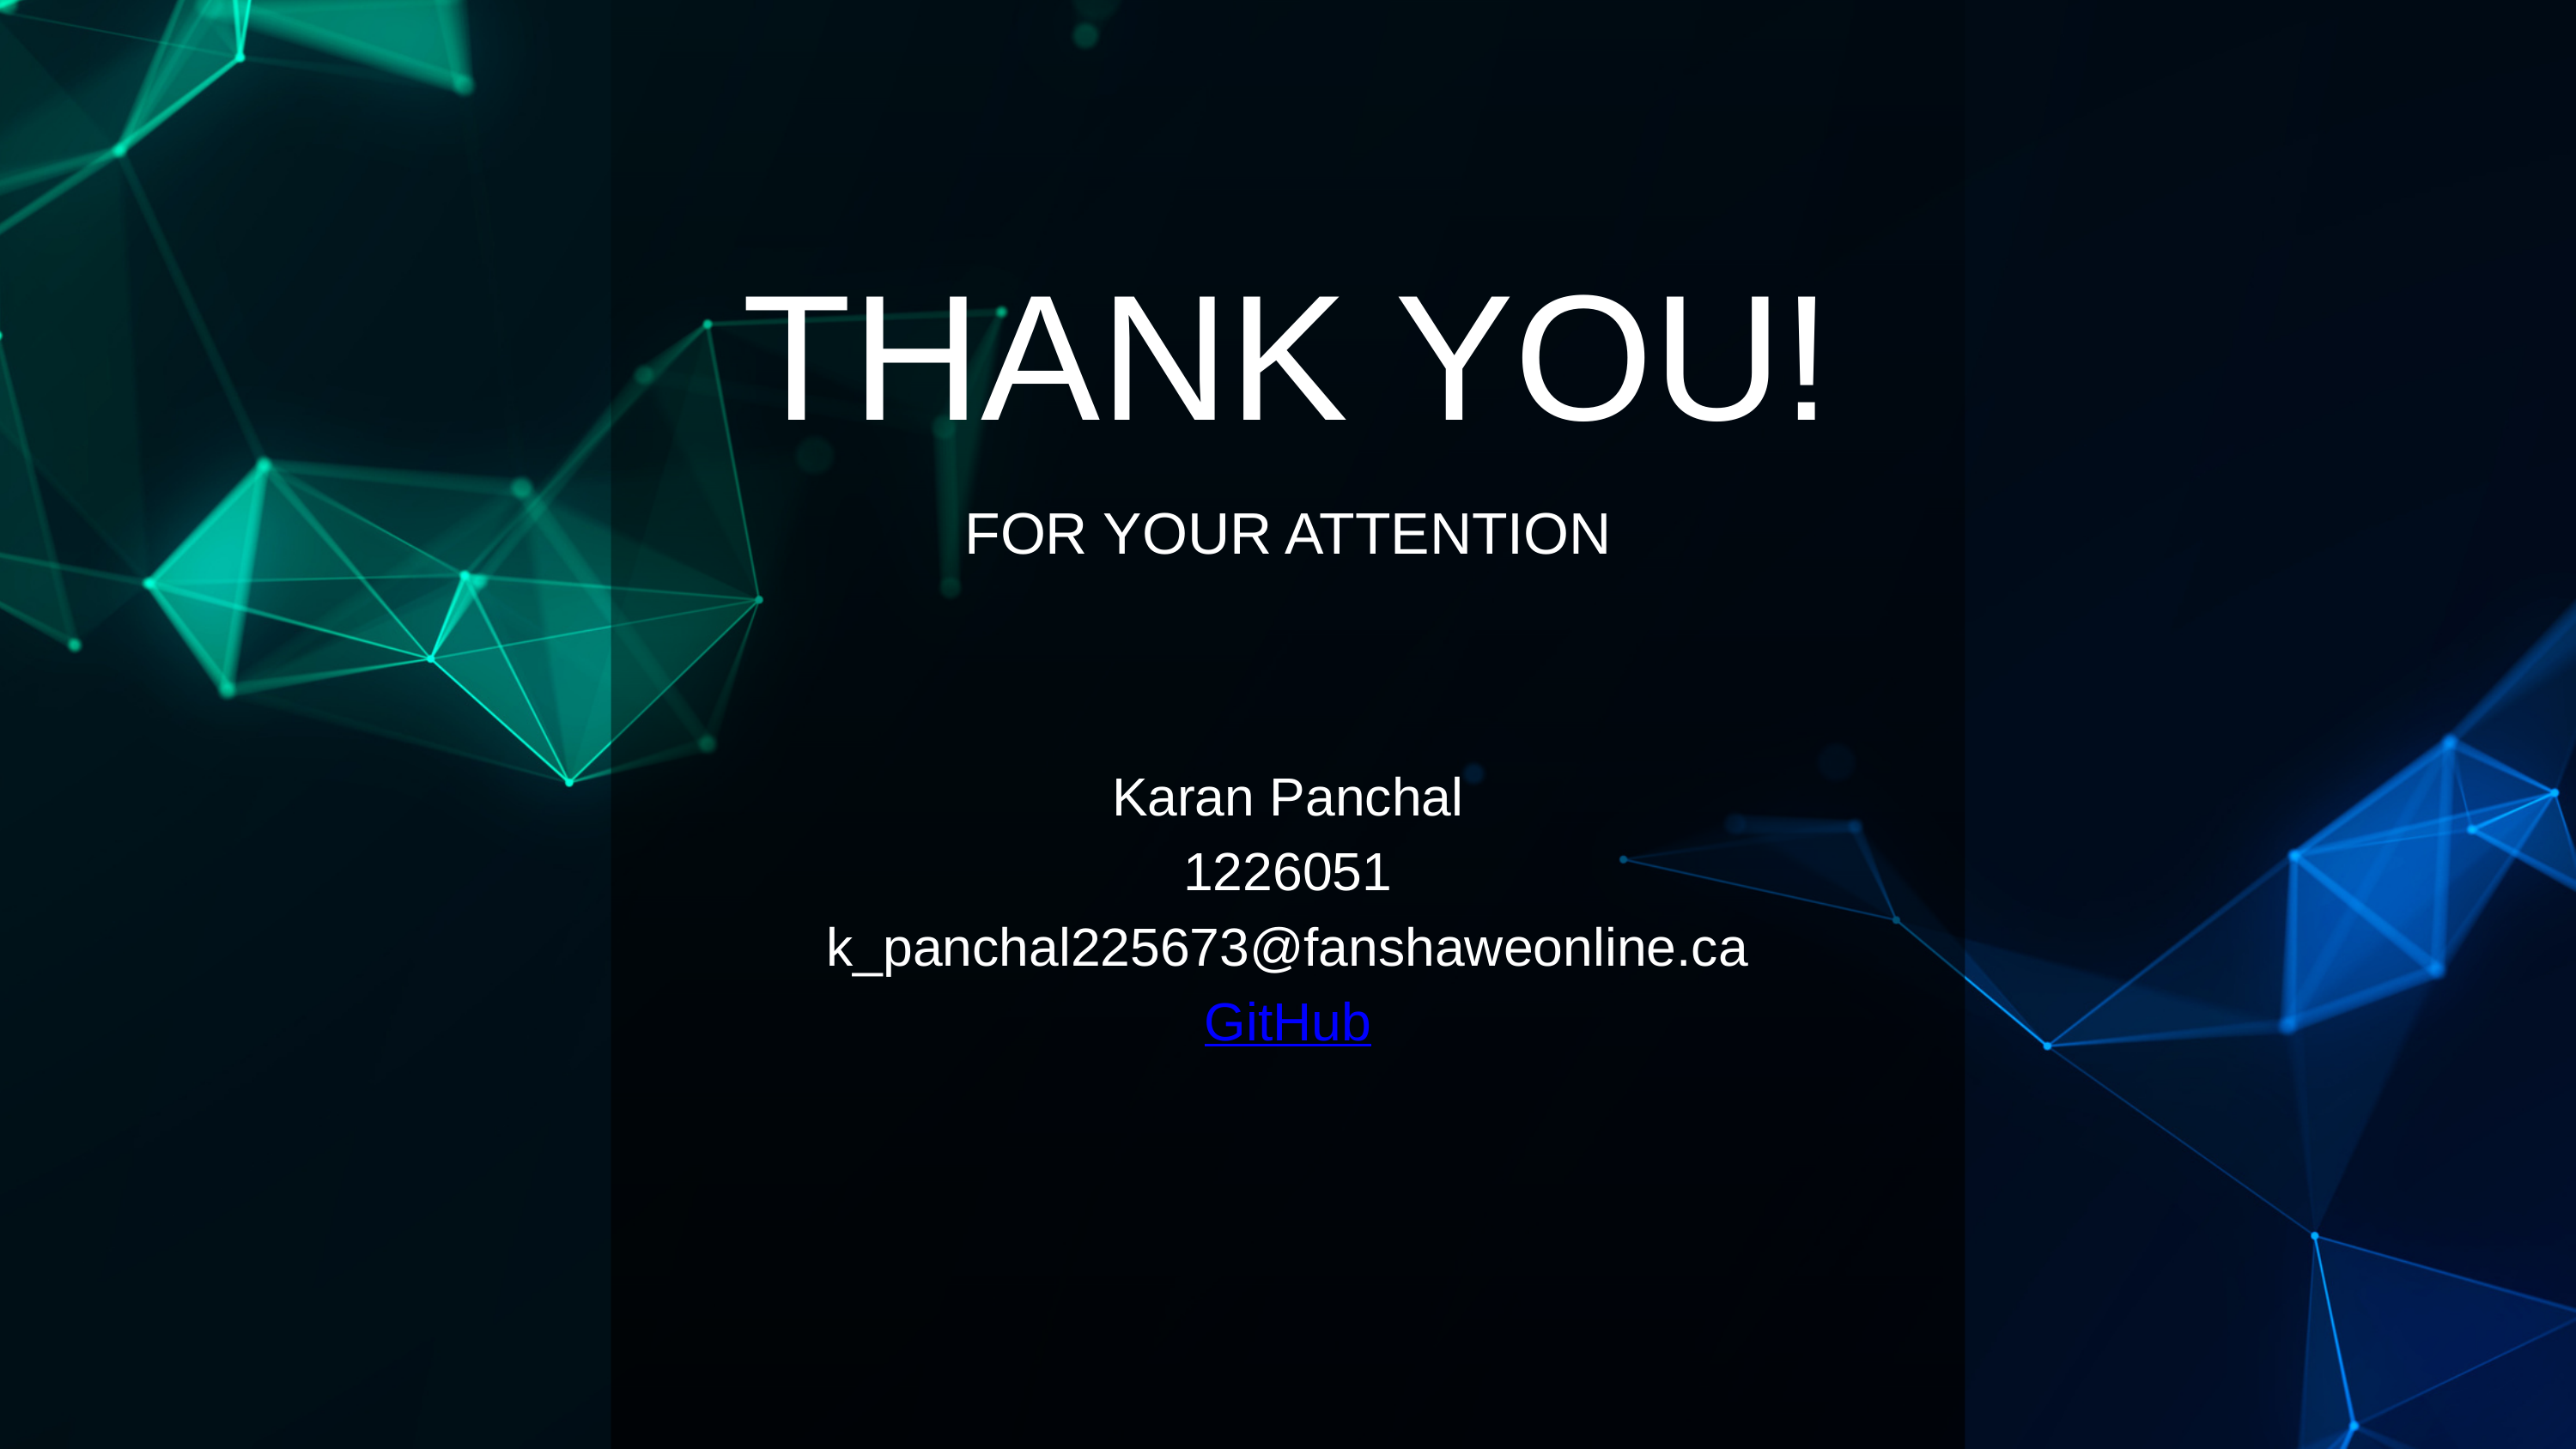

THANK YOU!
FOR YOUR ATTENTION
Karan Panchal
1226051
k_panchal225673@fanshaweonline.ca
GitHub